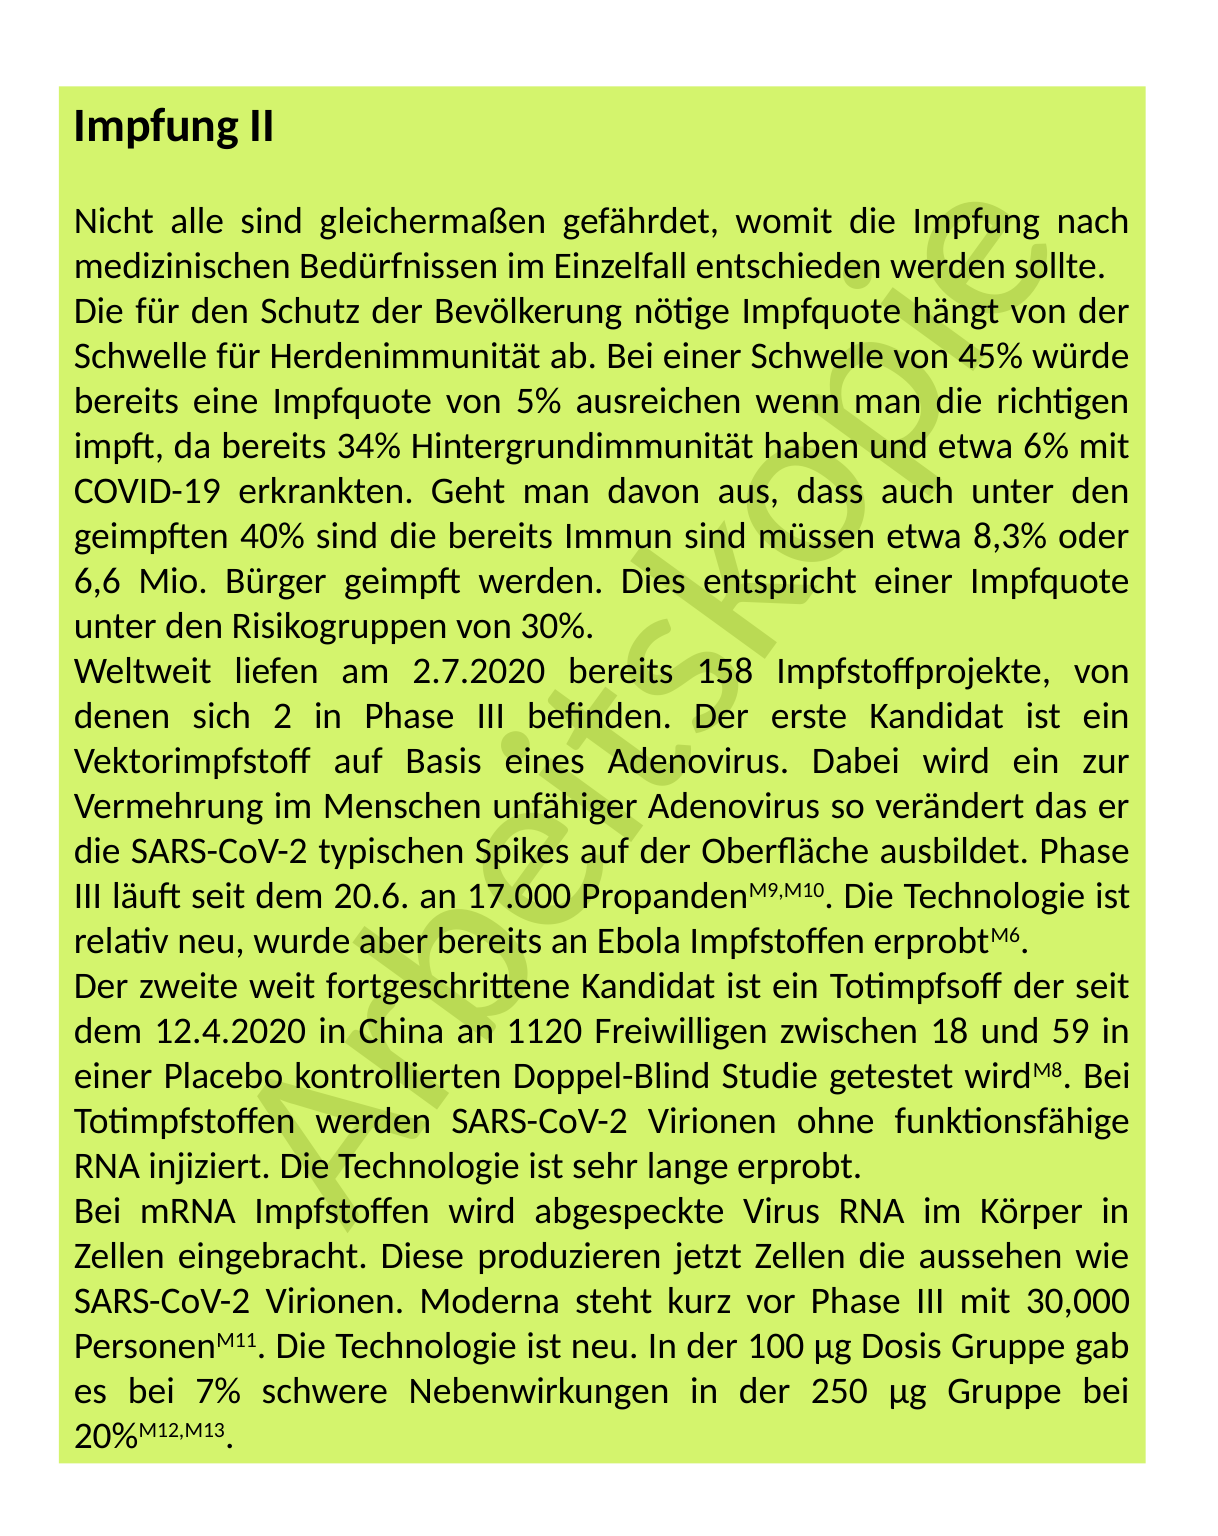

Impfung II

Nicht alle sind gleichermaßen gefährdet, womit die Impfung nach medizinischen Bedürfnissen im Einzelfall entschieden werden sollte.
Die für den Schutz der Bevölkerung nötige Impfquote hängt von der Schwelle für Herdenimmunität ab. Bei einer Schwelle von 45% würde bereits eine Impfquote von 5% ausreichen wenn man die richtigen impft, da bereits 34% Hintergrundimmunität haben und etwa 6% mit COVID-19 erkrankten. Geht man davon aus, dass auch unter den geimpften 40% sind die bereits Immun sind müssen etwa 8,3% oder 6,6 Mio. Bürger geimpft werden. Dies entspricht einer Impfquote unter den Risikogruppen von 30%.
Weltweit liefen am 2.7.2020 bereits 158 Impfstoffprojekte, von denen sich 2 in Phase III befinden. Der erste Kandidat ist ein Vektorimpfstoff auf Basis eines Adenovirus. Dabei wird ein zur Vermehrung im Menschen unfähiger Adenovirus so verändert das er die SARS-CoV-2 typischen Spikes auf der Oberfläche ausbildet. Phase III läuft seit dem 20.6. an 17.000 PropandenM9,M10. Die Technologie ist relativ neu, wurde aber bereits an Ebola Impfstoffen erprobtM6.
Der zweite weit fortgeschrittene Kandidat ist ein Totimpfsoff der seit dem 12.4.2020 in China an 1120 Freiwilligen zwischen 18 und 59 in einer Placebo kontrollierten Doppel-Blind Studie getestet wirdM8. Bei Totimpfstoffen werden SARS-CoV-2 Virionen ohne funktionsfähige RNA injiziert. Die Technologie ist sehr lange erprobt.
Bei mRNA Impfstoffen wird abgespeckte Virus RNA im Körper in Zellen eingebracht. Diese produzieren jetzt Zellen die aussehen wie SARS-CoV-2 Virionen. Moderna steht kurz vor Phase III mit 30,000 PersonenM11. Die Technologie ist neu. In der 100 µg Dosis Gruppe gab es bei 7% schwere Nebenwirkungen in der 250 µg Gruppe bei 20%M12,M13.